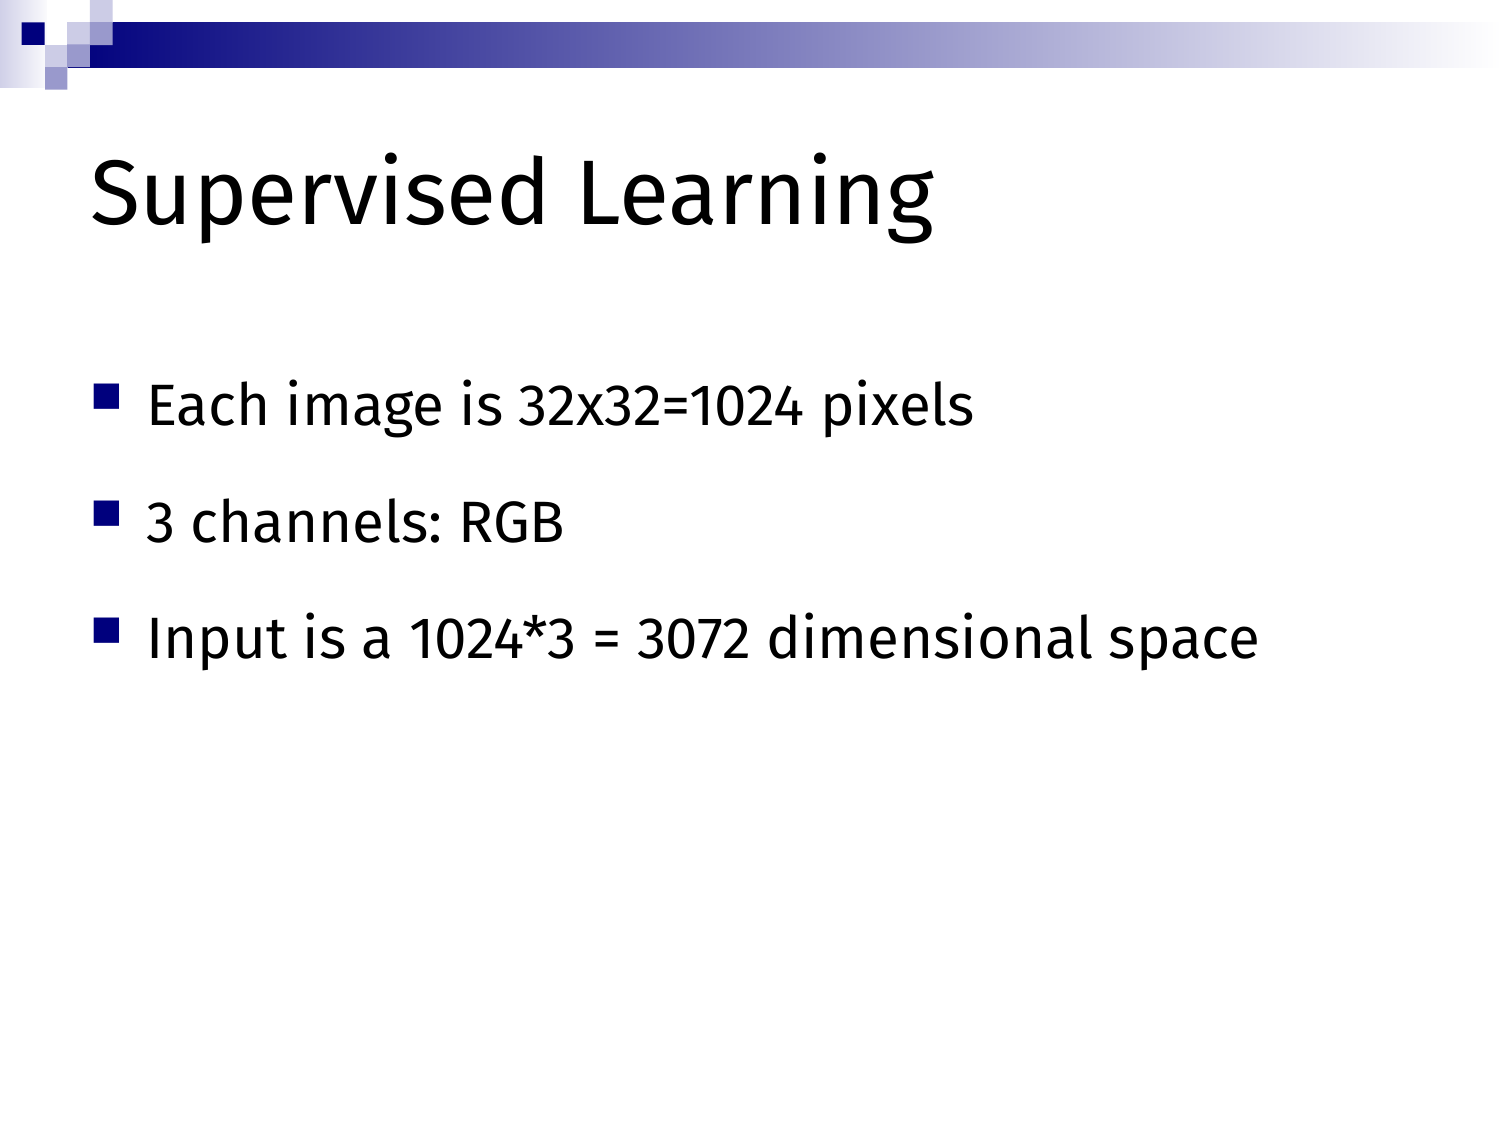

# Supervised Learning
Each image is 32x32=1024 pixels
3 channels: RGB
Input is a 1024*3 = 3072 dimensional space